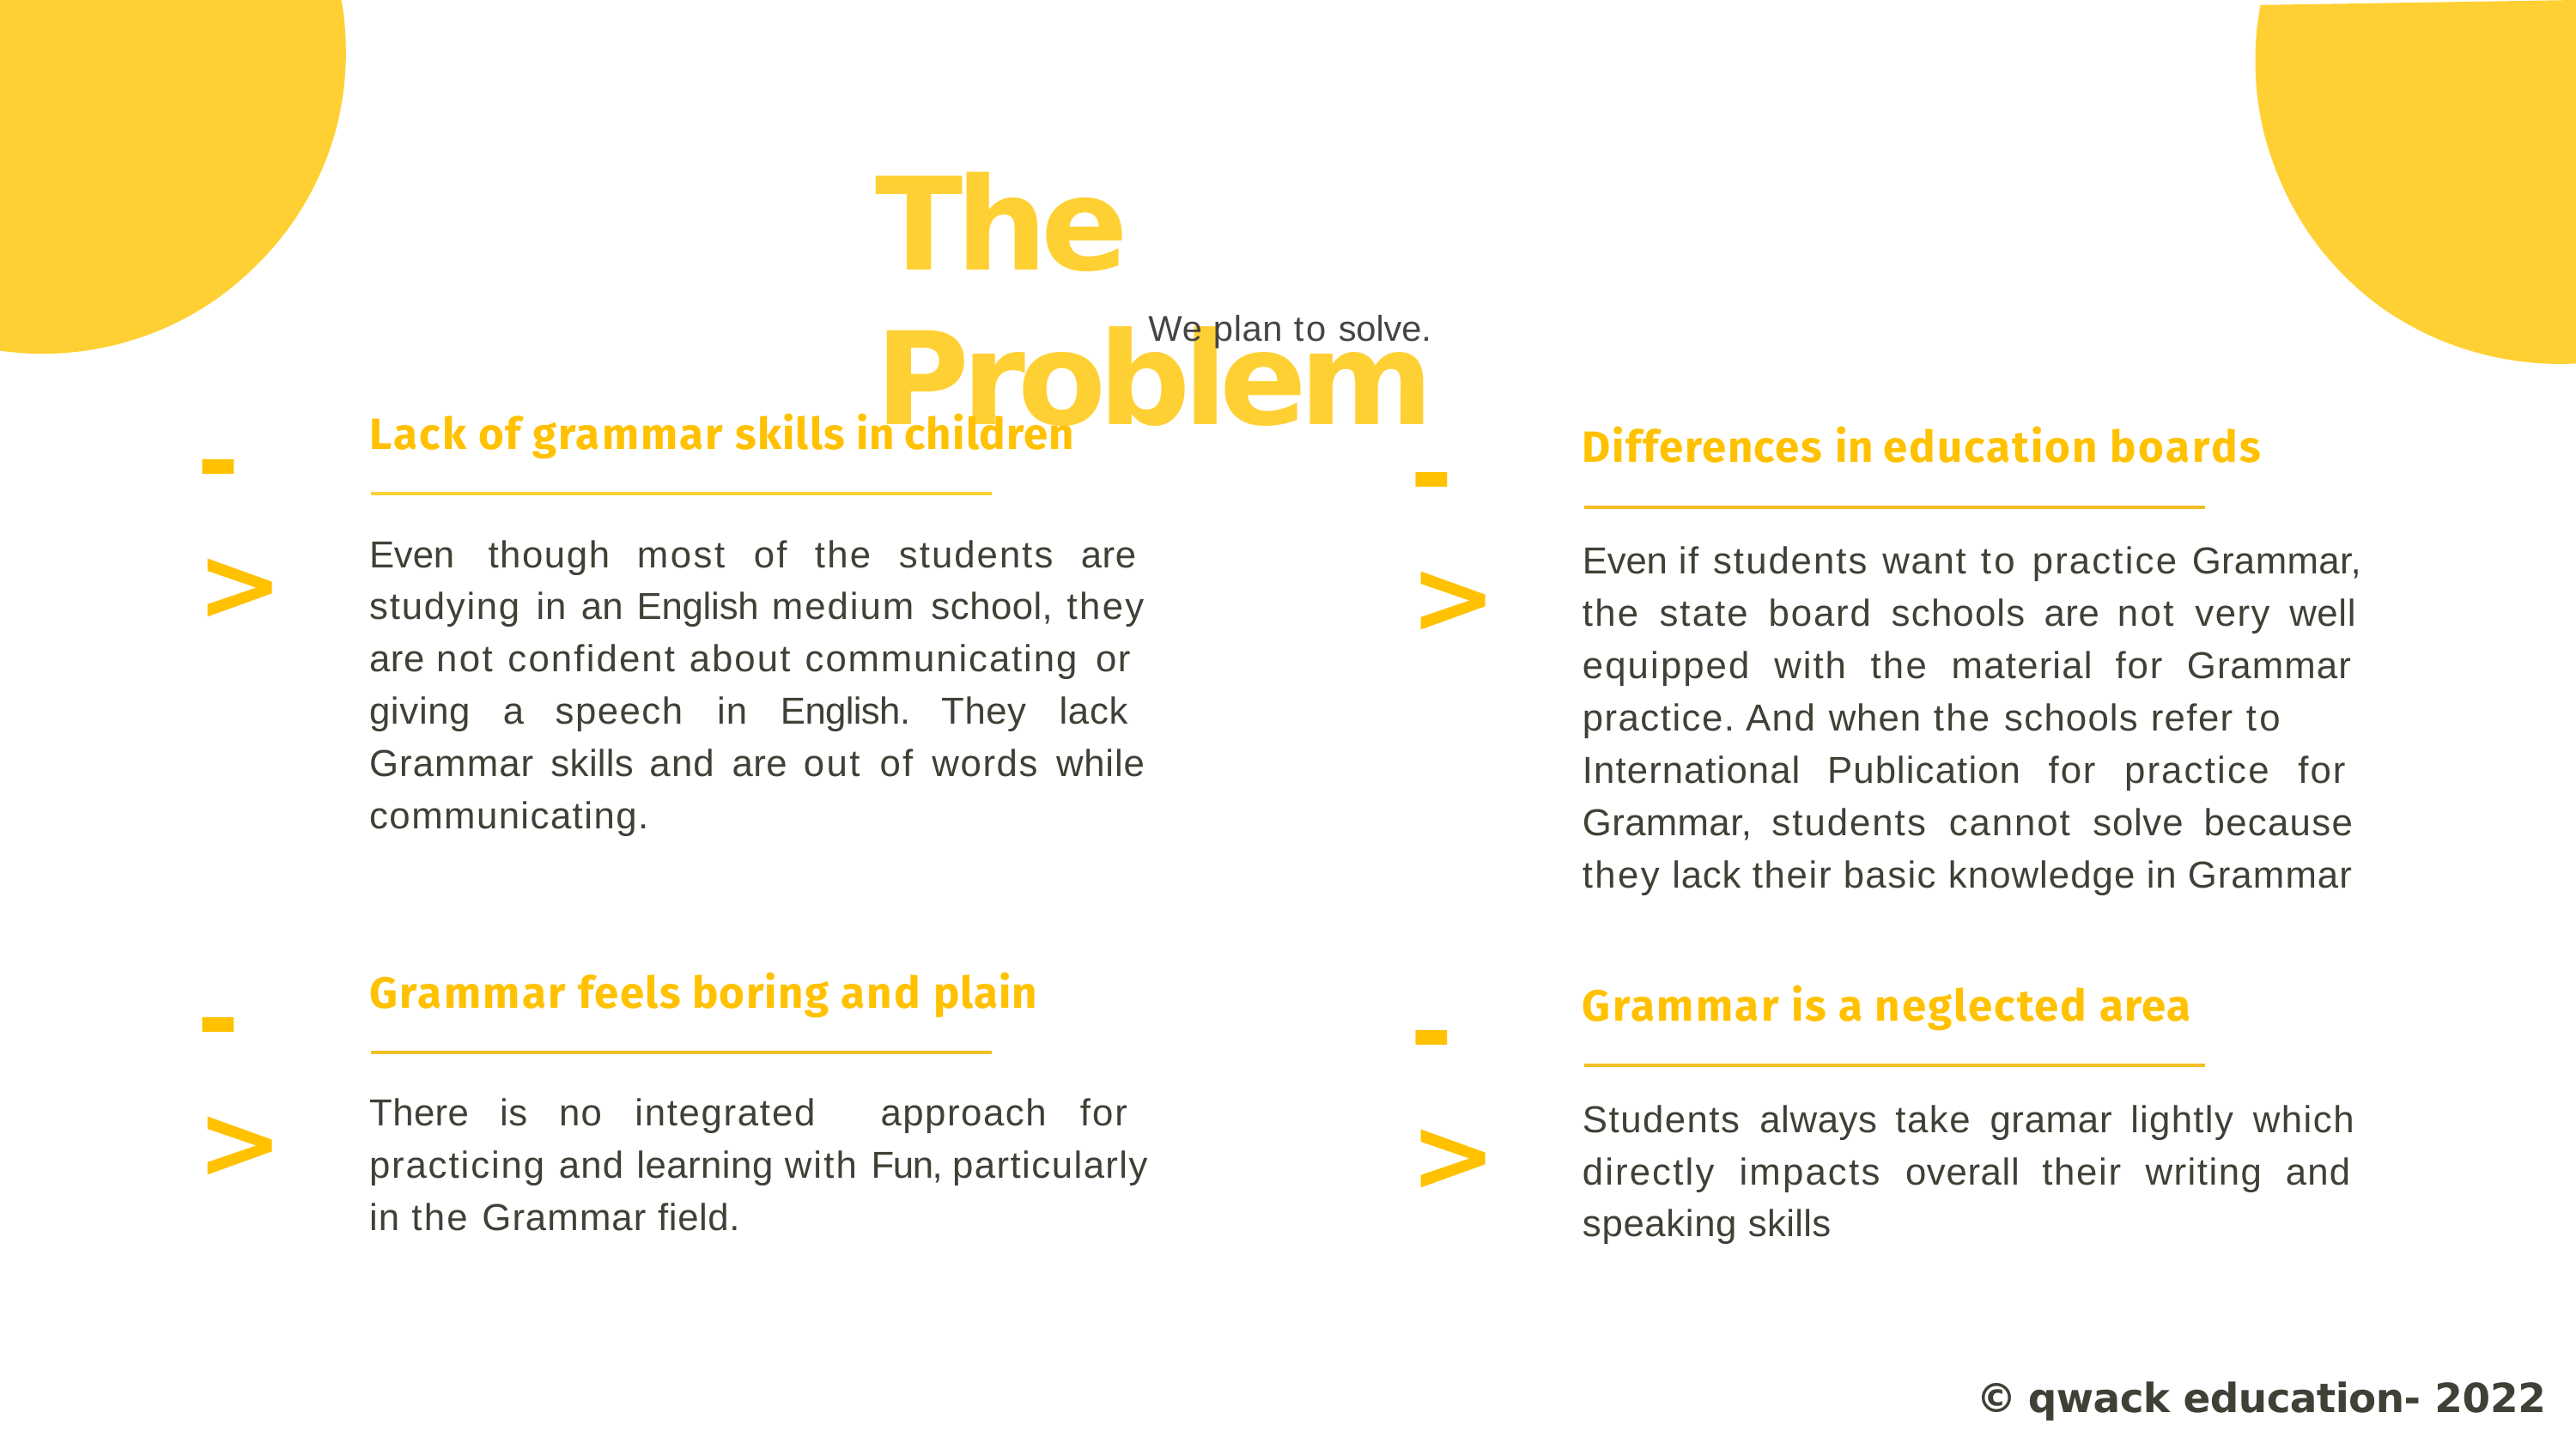

# The Problem
We plan to solve.
->
Lack of grammar skills in children
->
Differences in education boards
Even though most of the students are  studying in an English medium school, they  are not confident about communicating or
Even if students want to practice Grammar,  the state board schools are not very well  equipped with the material for Grammar  practice. And when the schools refer to
giving a speech in English. They lack  Grammar skills and are out of words while  communicating.
International Publication for practice for  Grammar, students cannot solve because  they lack their basic knowledge in Grammar
->
Grammar feels boring and plain
->
Grammar is a neglected area
There is no integrated  approach for  practicing and learning with Fun, particularly  in the Grammar field.
Students always take gramar lightly which  directly impacts overall their writing and  speaking skills
© qwack education- 2022